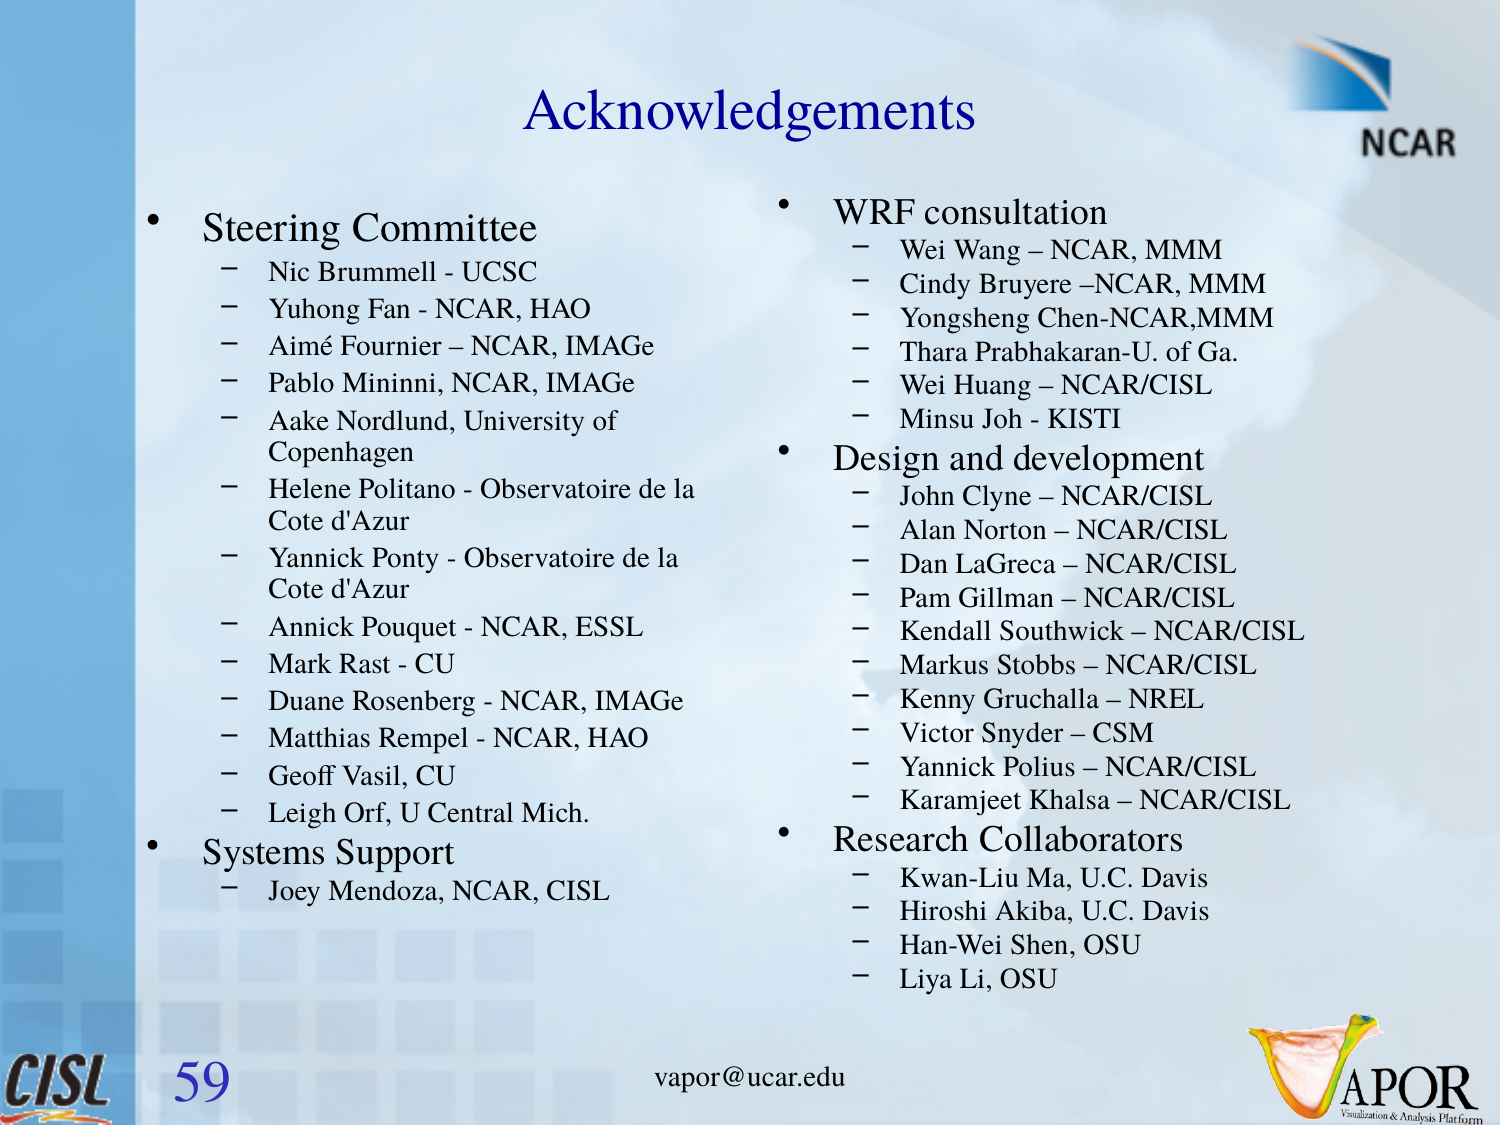

# Acknowledgements
WRF consultation
Wei Wang – NCAR, MMM
Cindy Bruyere –NCAR, MMM
Yongsheng Chen-NCAR,MMM
Thara Prabhakaran-U. of Ga.
Wei Huang – NCAR/CISL
Minsu Joh - KISTI
Design and development
John Clyne – NCAR/CISL
Alan Norton – NCAR/CISL
Dan LaGreca – NCAR/CISL
Pam Gillman – NCAR/CISL
Kendall Southwick – NCAR/CISL
Markus Stobbs – NCAR/CISL
Kenny Gruchalla – NREL
Victor Snyder – CSM
Yannick Polius – NCAR/CISL
Karamjeet Khalsa – NCAR/CISL
Research Collaborators
Kwan-Liu Ma, U.C. Davis
Hiroshi Akiba, U.C. Davis
Han-Wei Shen, OSU
Liya Li, OSU
Steering Committee
Nic Brummell - UCSC
Yuhong Fan - NCAR, HAO
Aimé Fournier – NCAR, IMAGe
Pablo Mininni, NCAR, IMAGe
Aake Nordlund, University of Copenhagen
Helene Politano - Observatoire de la Cote d'Azur
Yannick Ponty - Observatoire de la Cote d'Azur
Annick Pouquet - NCAR, ESSL
Mark Rast - CU
Duane Rosenberg - NCAR, IMAGe
Matthias Rempel - NCAR, HAO
Geoff Vasil, CU
Leigh Orf, U Central Mich.
Systems Support
Joey Mendoza, NCAR, CISL

59
vapor@ucar.edu